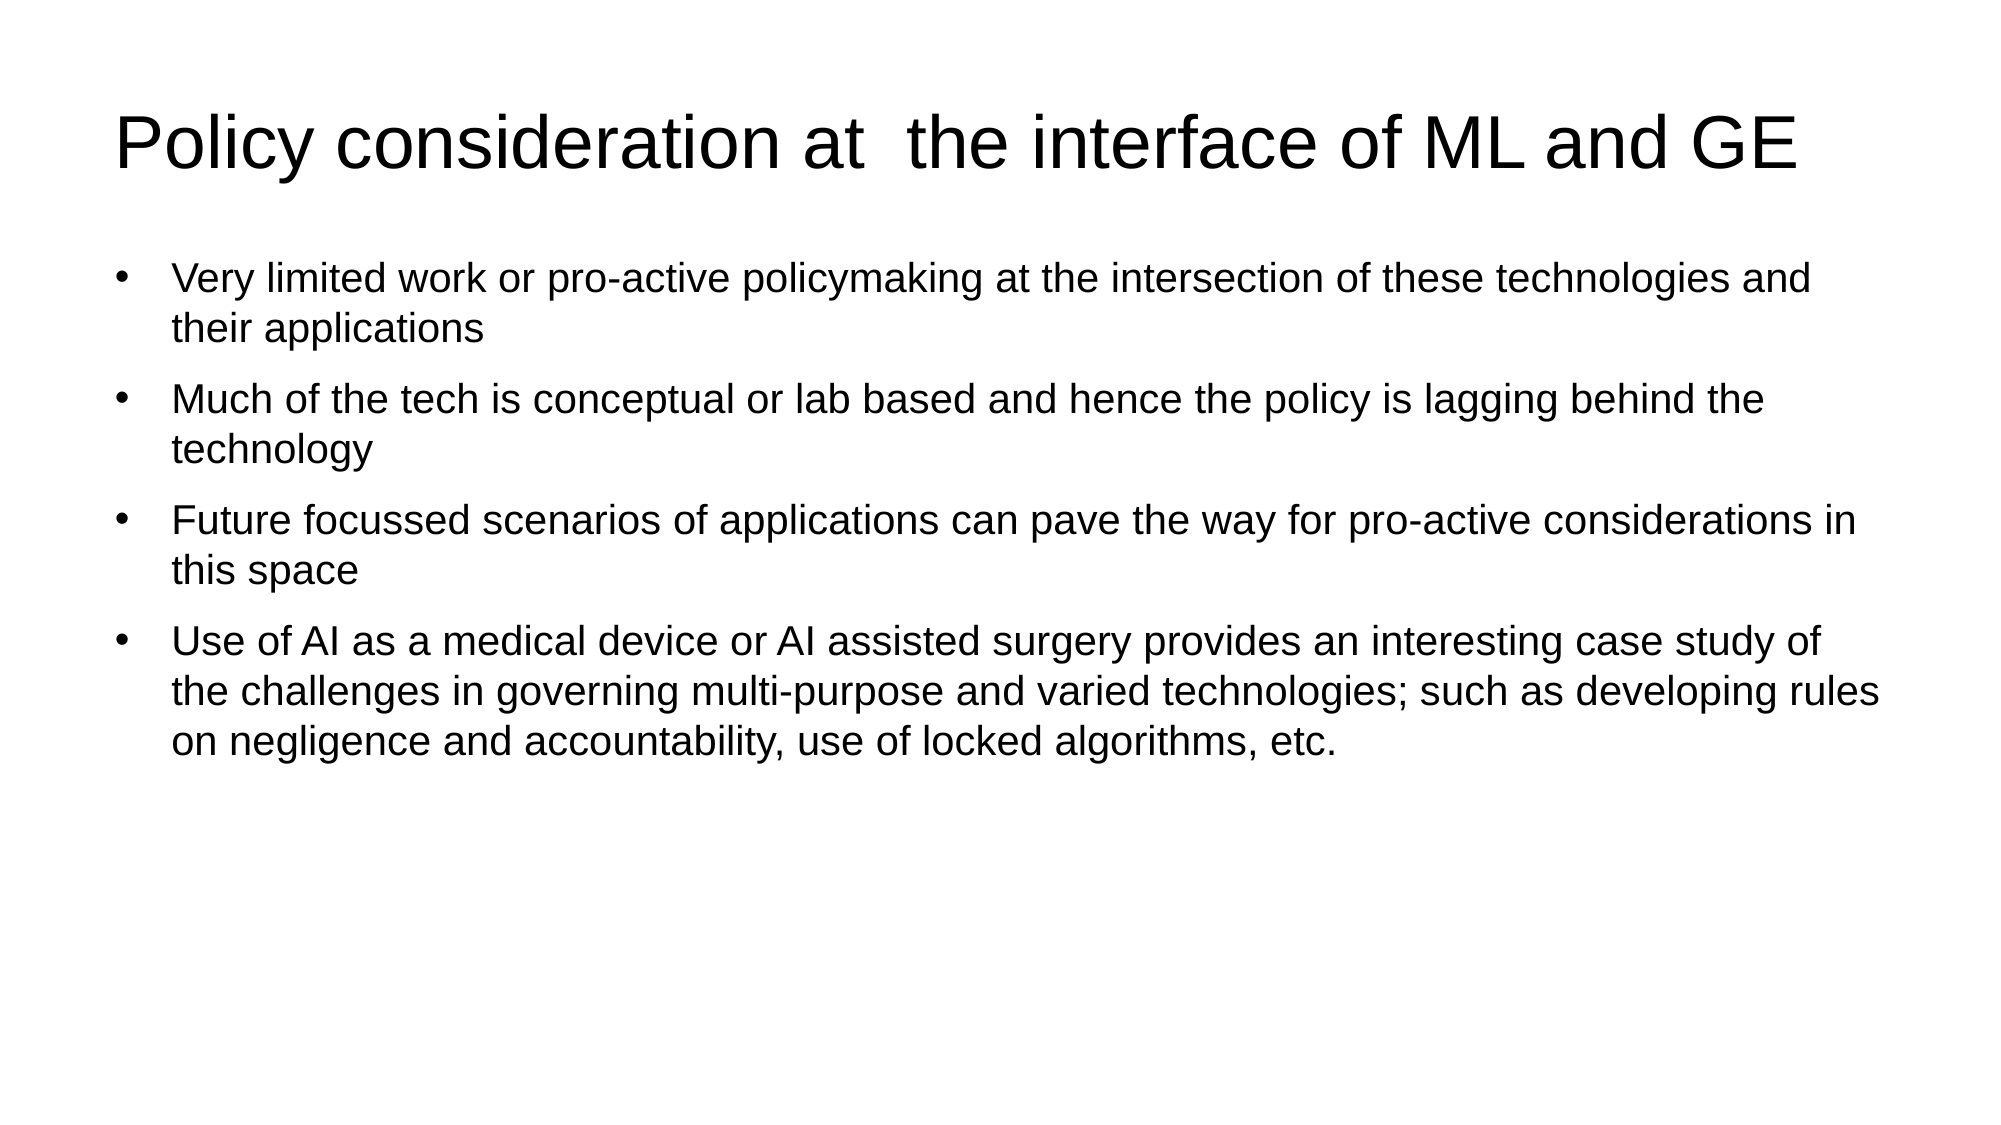

# Policy consideration at  the interface of ML and GE
Very limited work or pro-active policymaking at the intersection of these technologies and their applications
Much of the tech is conceptual or lab based and hence the policy is lagging behind the technology
Future focussed scenarios of applications can pave the way for pro-active considerations in this space
Use of AI as a medical device or AI assisted surgery provides an interesting case study of the challenges in governing multi-purpose and varied technologies; such as developing rules on negligence and accountability, use of locked algorithms, etc.